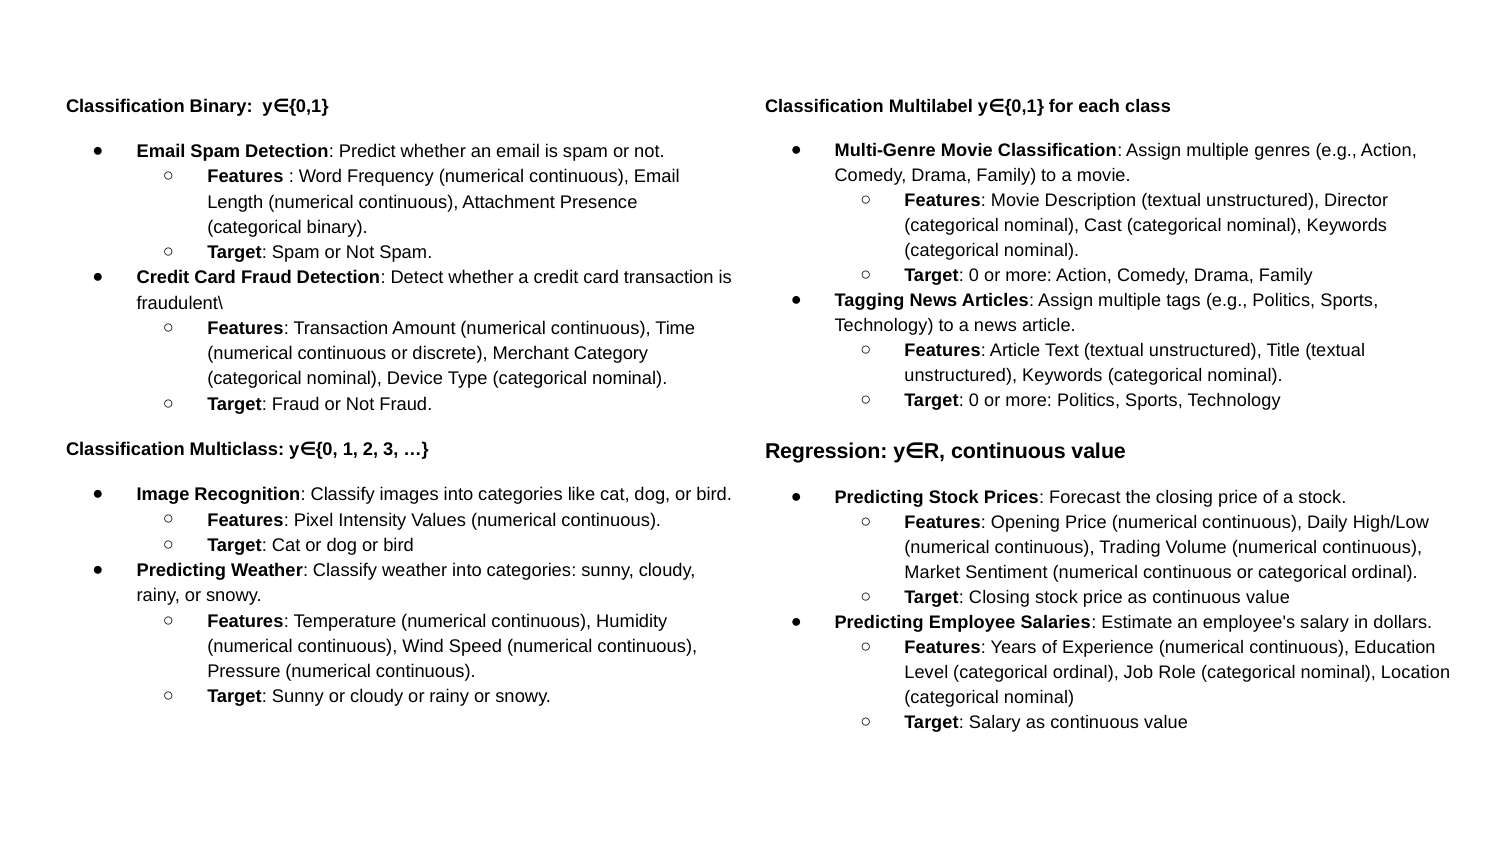

Classification Binary:  y∈{0,1}
Email Spam Detection: Predict whether an email is spam or not.
Features : Word Frequency (numerical continuous), Email Length (numerical continuous), Attachment Presence (categorical binary).
Target: Spam or Not Spam.
Credit Card Fraud Detection: Detect whether a credit card transaction is fraudulent\
Features: Transaction Amount (numerical continuous), Time (numerical continuous or discrete), Merchant Category (categorical nominal), Device Type (categorical nominal).
Target: Fraud or Not Fraud.
Classification Multiclass: y∈{0, 1, 2, 3, …}
Image Recognition: Classify images into categories like cat, dog, or bird.
Features: Pixel Intensity Values (numerical continuous).
Target: Cat or dog or bird
Predicting Weather: Classify weather into categories: sunny, cloudy, rainy, or snowy.
Features: Temperature (numerical continuous), Humidity (numerical continuous), Wind Speed (numerical continuous), Pressure (numerical continuous).
Target: Sunny or cloudy or rainy or snowy.
Classification Multilabel y∈{0,1} for each class
Multi-Genre Movie Classification: Assign multiple genres (e.g., Action, Comedy, Drama, Family) to a movie.
Features: Movie Description (textual unstructured), Director (categorical nominal), Cast (categorical nominal), Keywords (categorical nominal).
Target: 0 or more: Action, Comedy, Drama, Family
Tagging News Articles: Assign multiple tags (e.g., Politics, Sports, Technology) to a news article.
Features: Article Text (textual unstructured), Title (textual unstructured), Keywords (categorical nominal).
Target: 0 or more: Politics, Sports, Technology
Regression: y∈R, continuous value
Predicting Stock Prices: Forecast the closing price of a stock.
Features: Opening Price (numerical continuous), Daily High/Low (numerical continuous), Trading Volume (numerical continuous), Market Sentiment (numerical continuous or categorical ordinal).
Target: Closing stock price as continuous value
Predicting Employee Salaries: Estimate an employee's salary in dollars.
Features: Years of Experience (numerical continuous), Education Level (categorical ordinal), Job Role (categorical nominal), Location (categorical nominal)
Target: Salary as continuous value